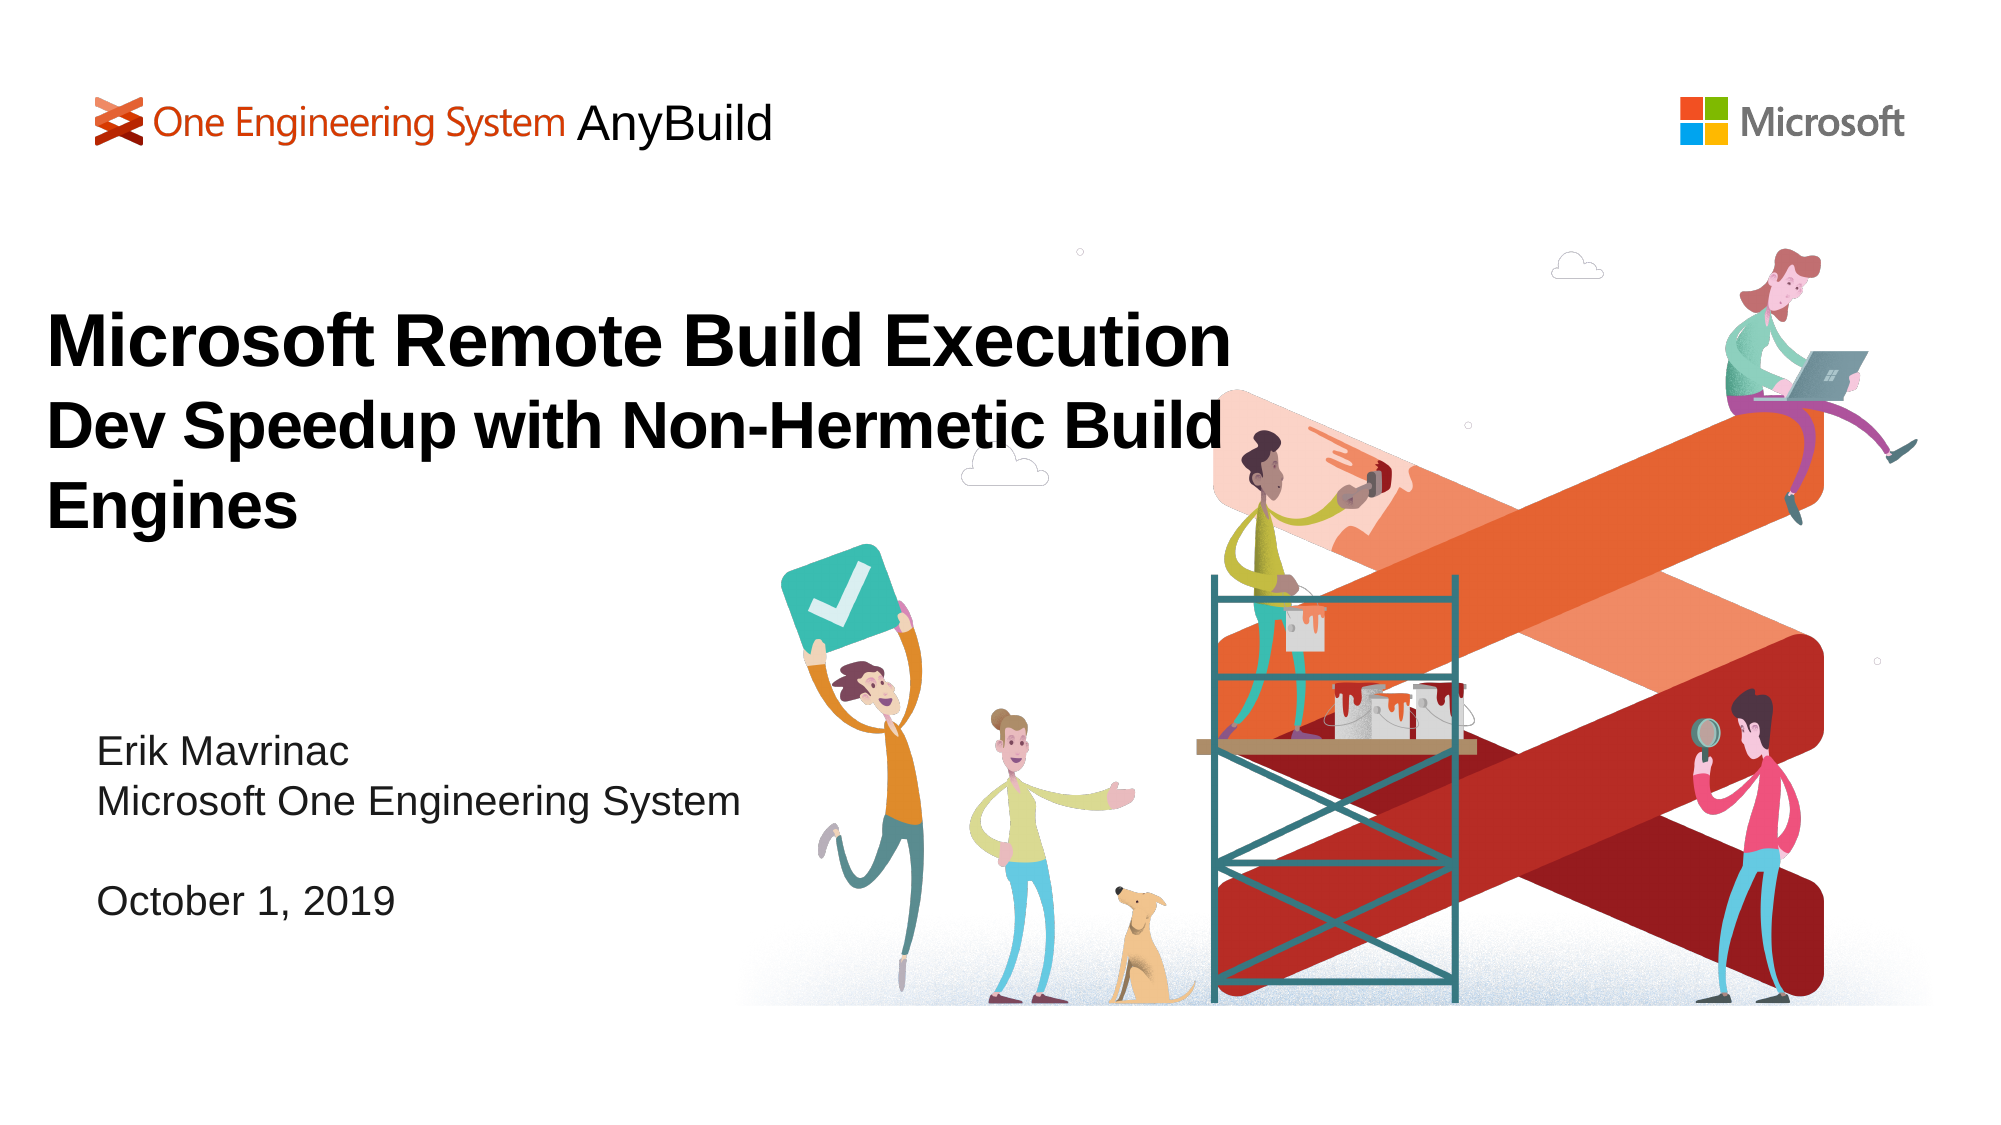

AnyBuild
# Microsoft Remote Build Execution Dev Speedup with Non-Hermetic Build Engines
Erik Mavrinac
Microsoft One Engineering System

October 1, 2019